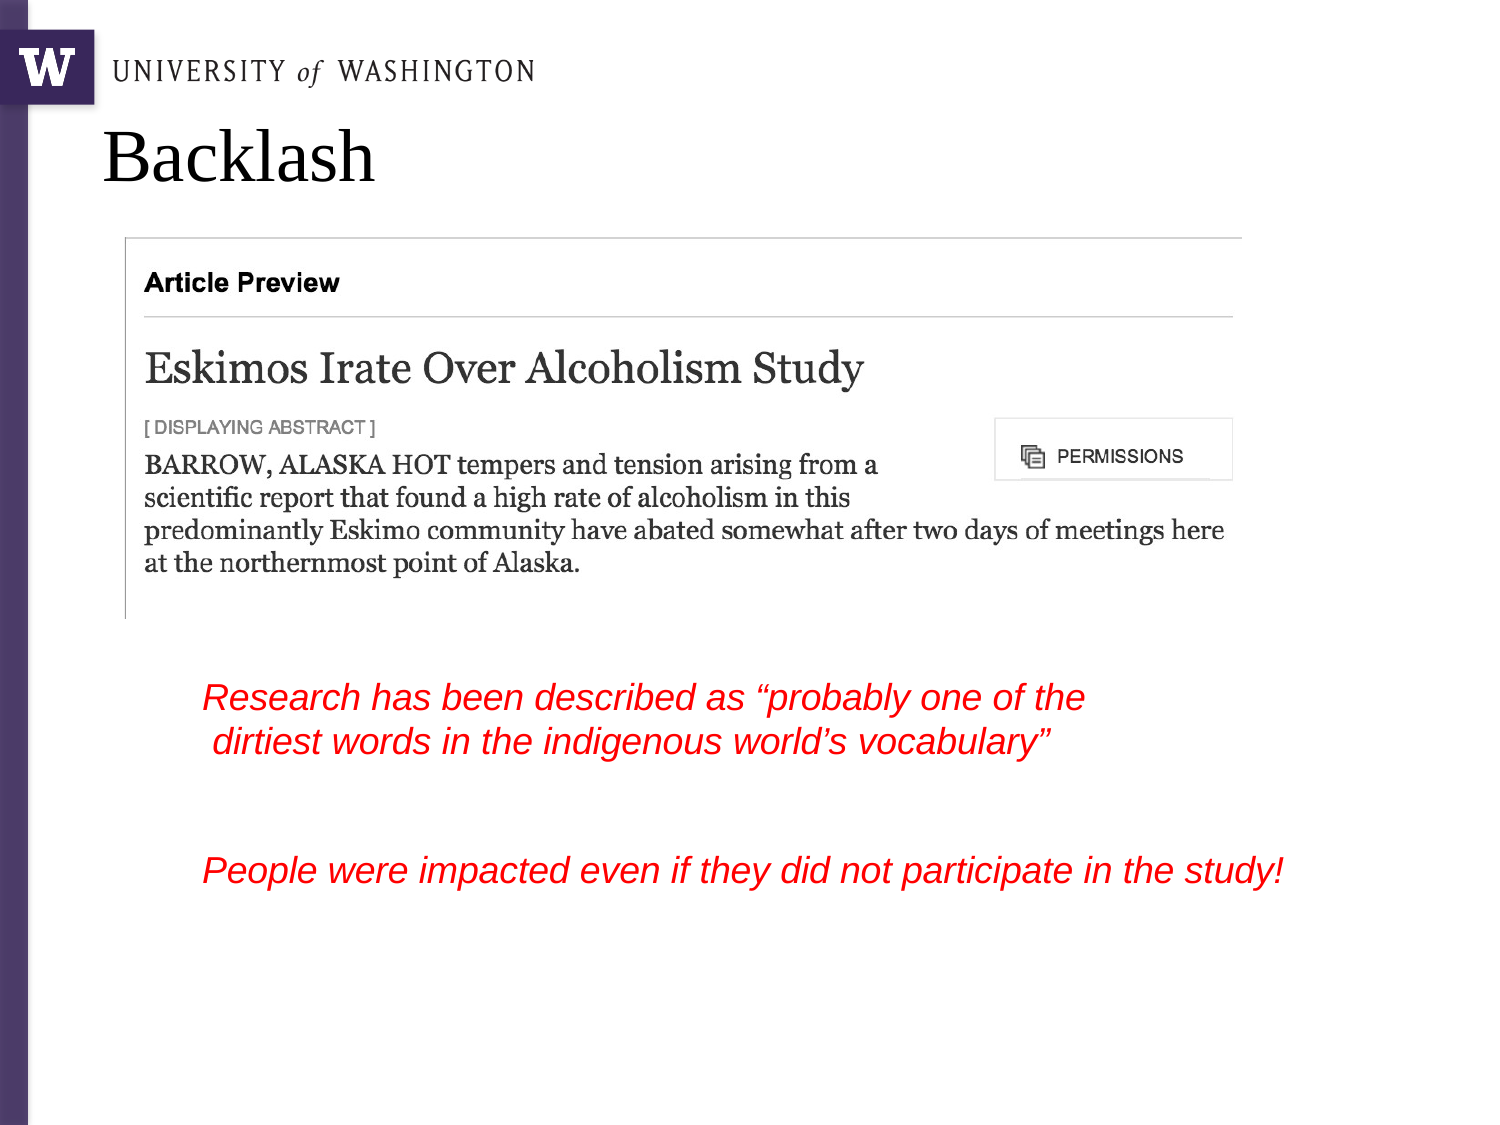

# Backlash

Research has been described as “probably one of the  dirtiest words in the indigenous world’s vocabulary”
People were impacted even if they did not participate in the study!